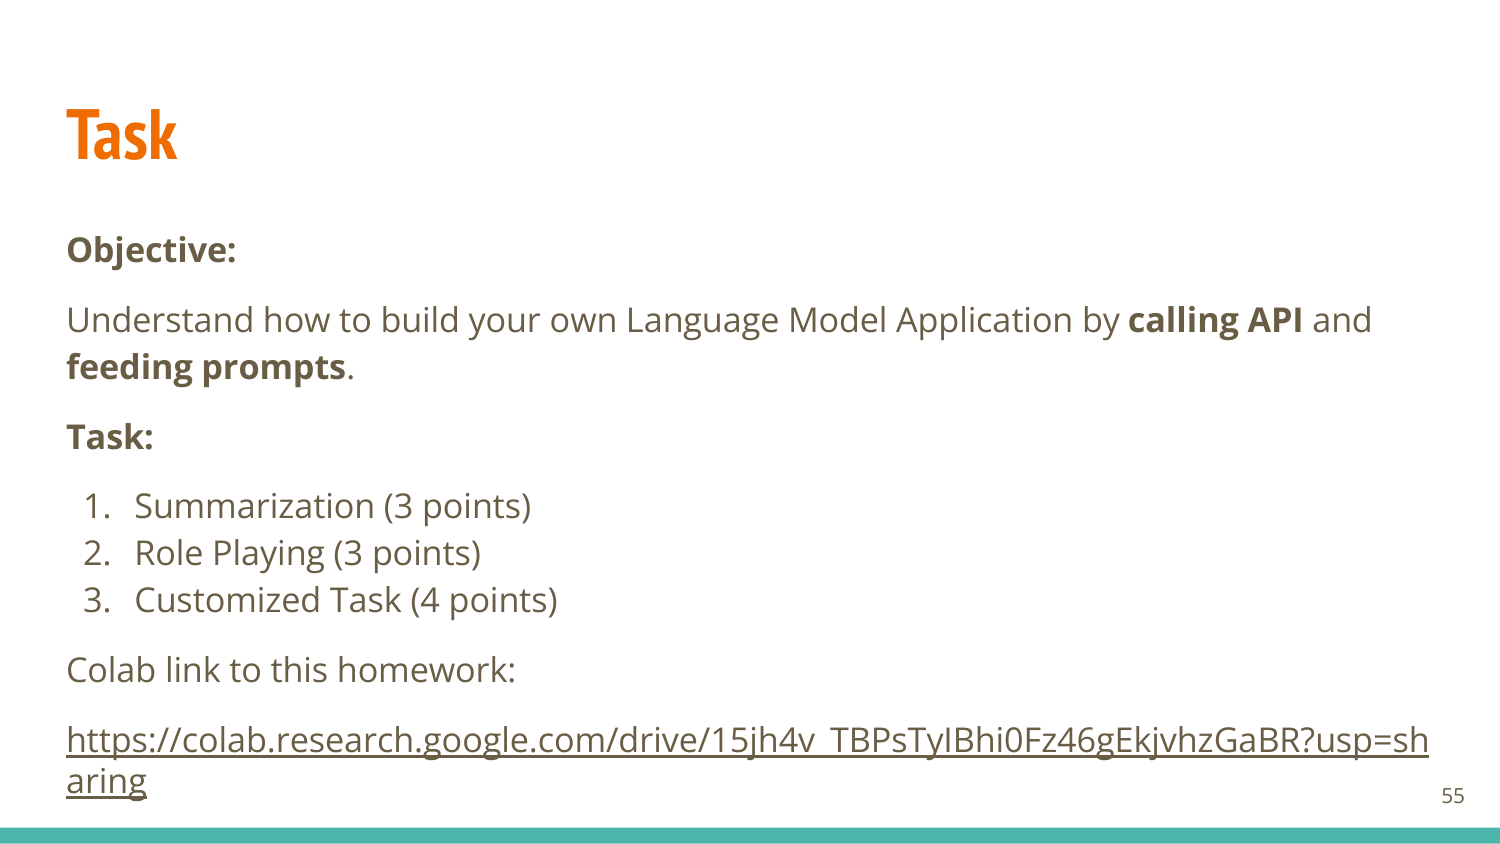

# Task
Objective:
Understand how to build your own Language Model Application by calling API and feeding prompts.
Task:
Summarization (3 points)
Role Playing (3 points)
Customized Task (4 points)
Colab link to this homework:
https://colab.research.google.com/drive/15jh4v_TBPsTyIBhi0Fz46gEkjvhzGaBR?usp=sharing
55